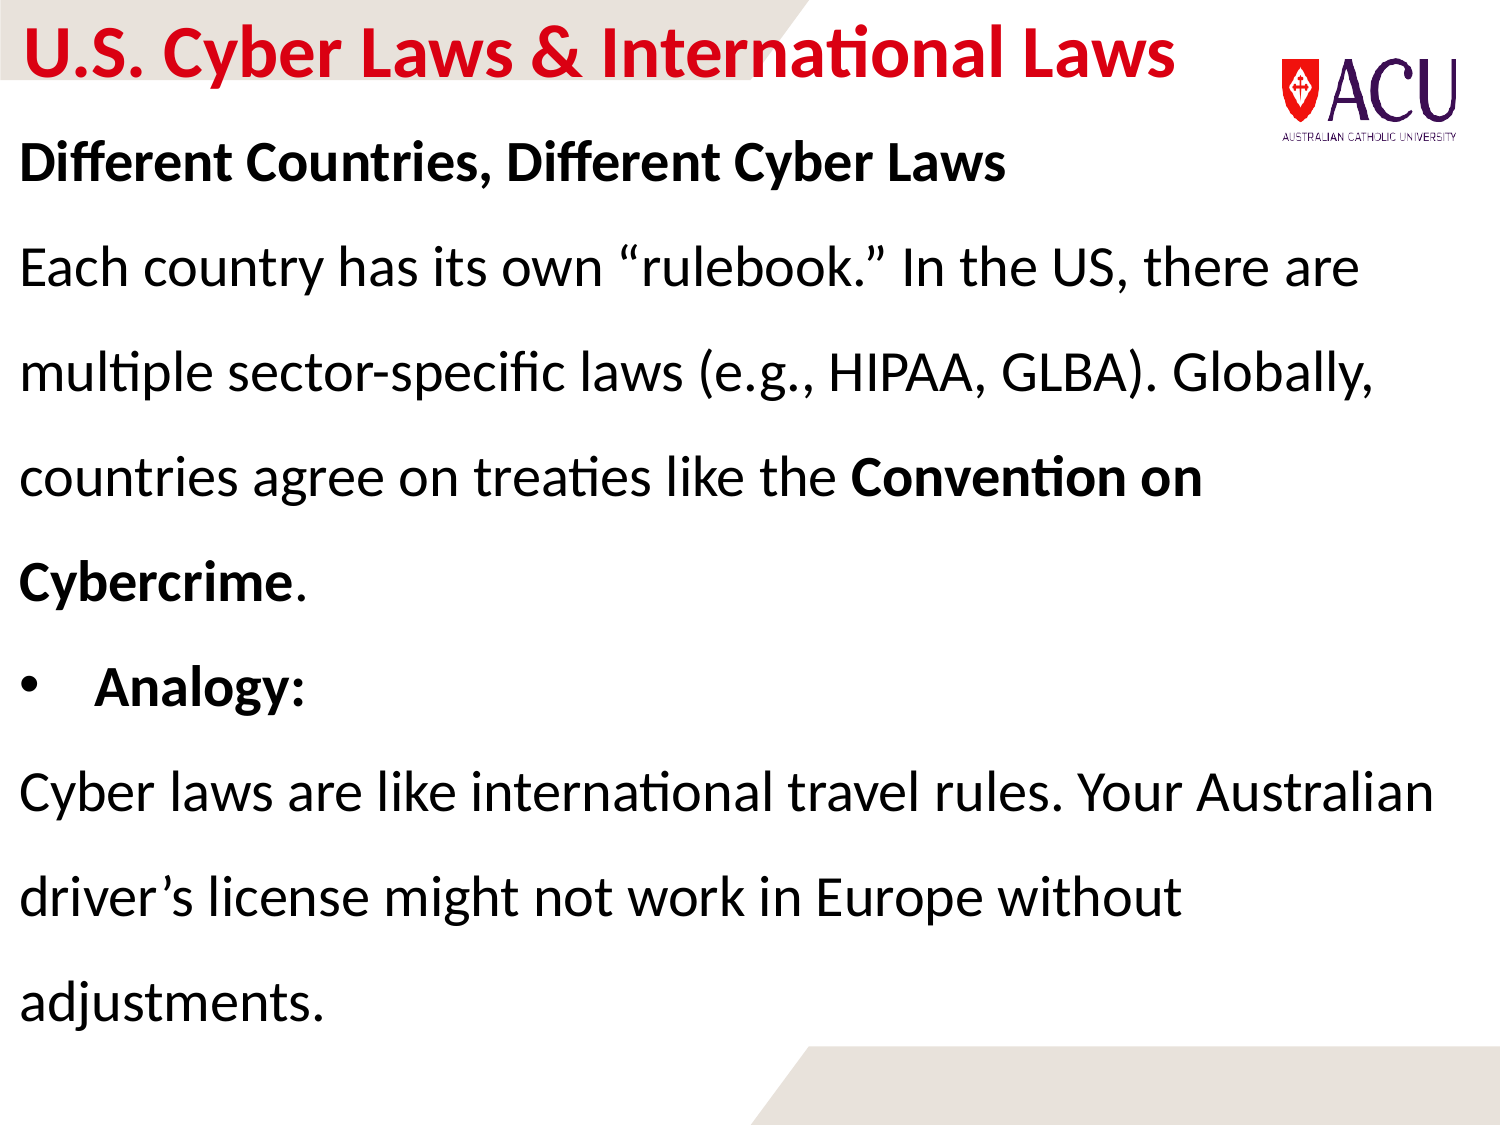

# U.S. Cyber Laws & International Laws
Different Countries, Different Cyber Laws
Each country has its own “rulebook.” In the US, there are multiple sector-specific laws (e.g., HIPAA, GLBA). Globally, countries agree on treaties like the Convention on Cybercrime.
Analogy:
Cyber laws are like international travel rules. Your Australian driver’s license might not work in Europe without adjustments.